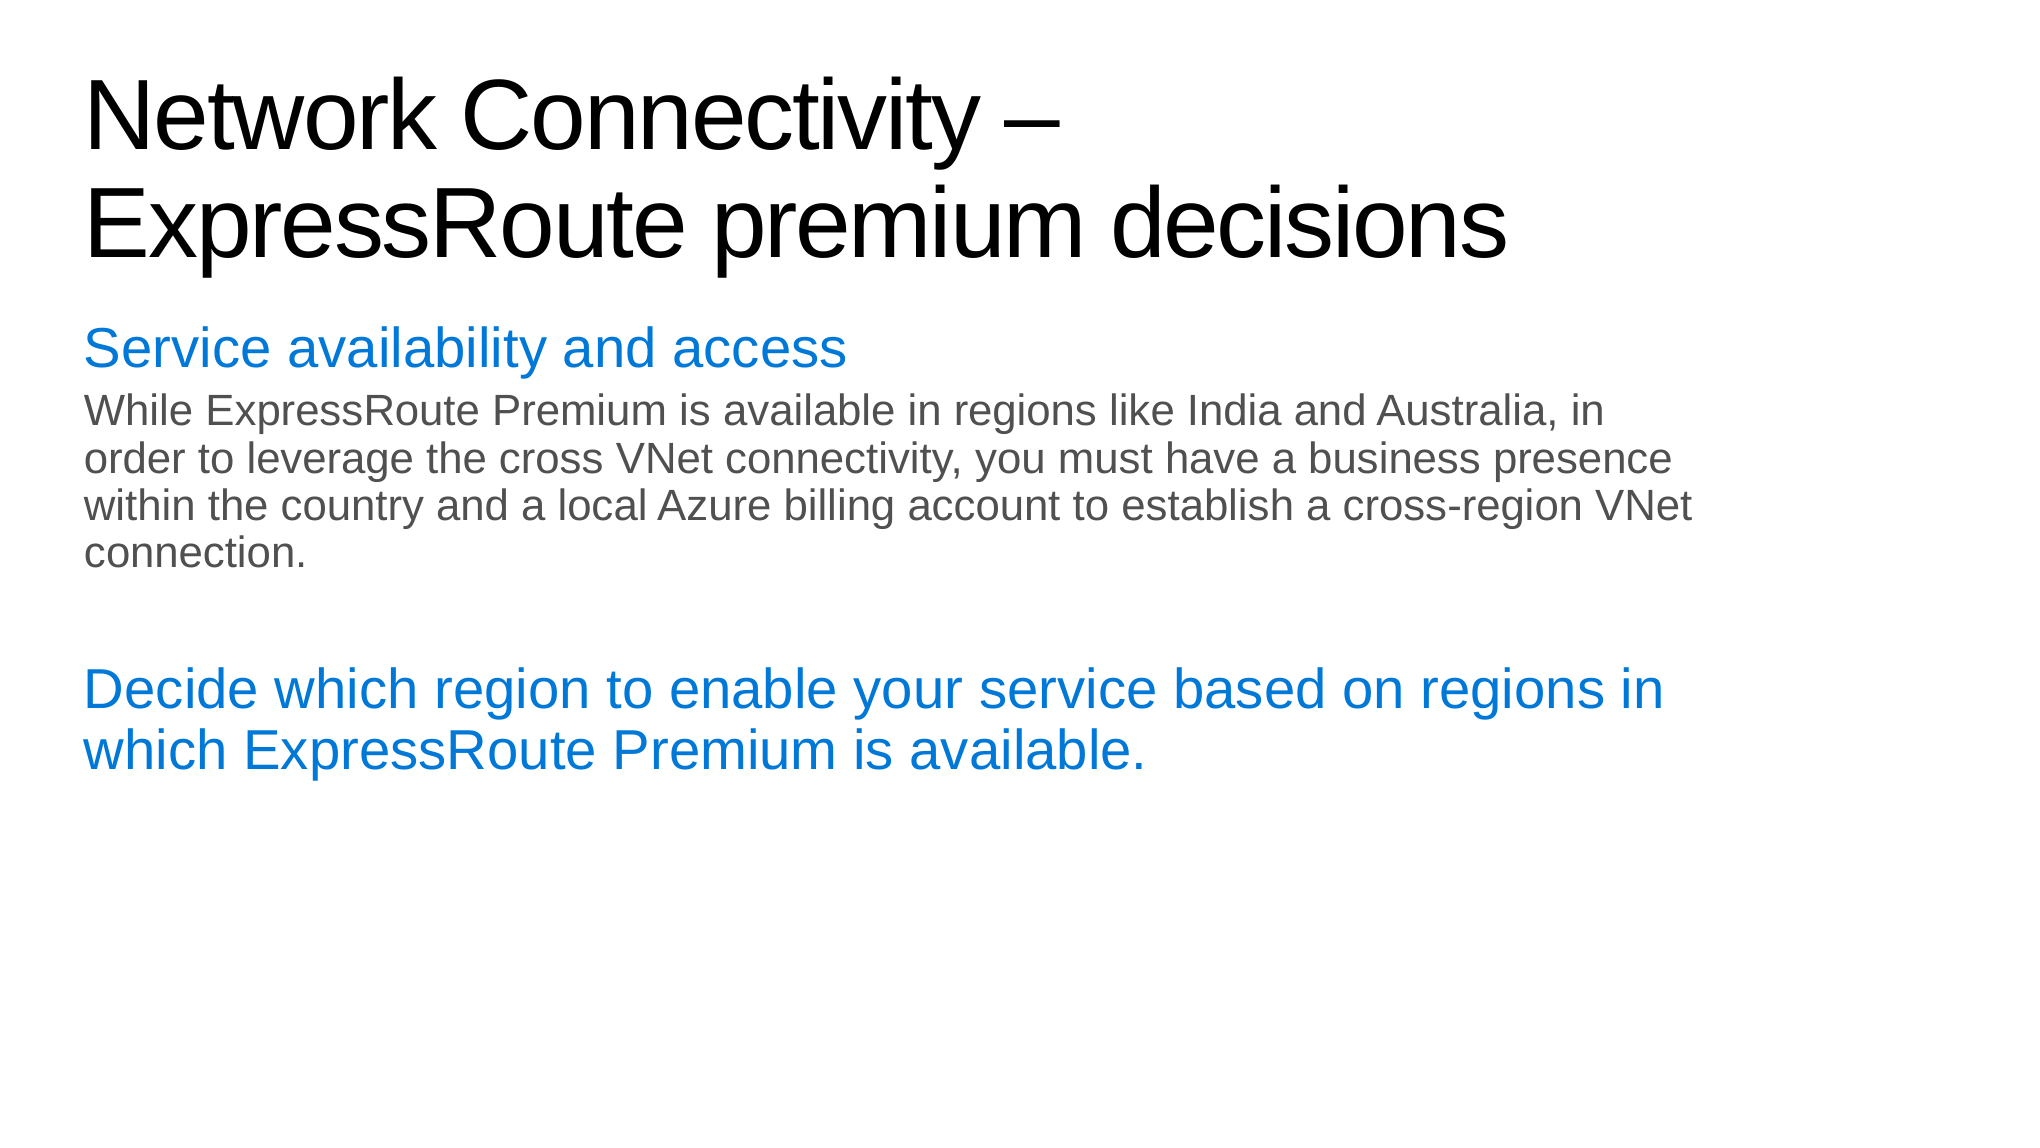

# Network Connectivity –                      ExpressRoute premium decisions
Service availability and access
While ExpressRoute Premium is available in regions like India and Australia, in order to leverage the cross VNet connectivity, you must have a business presence within the country and a local Azure billing account to establish a cross-region VNet connection.

Decide which region to enable your service based on regions in which ExpressRoute Premium is available.